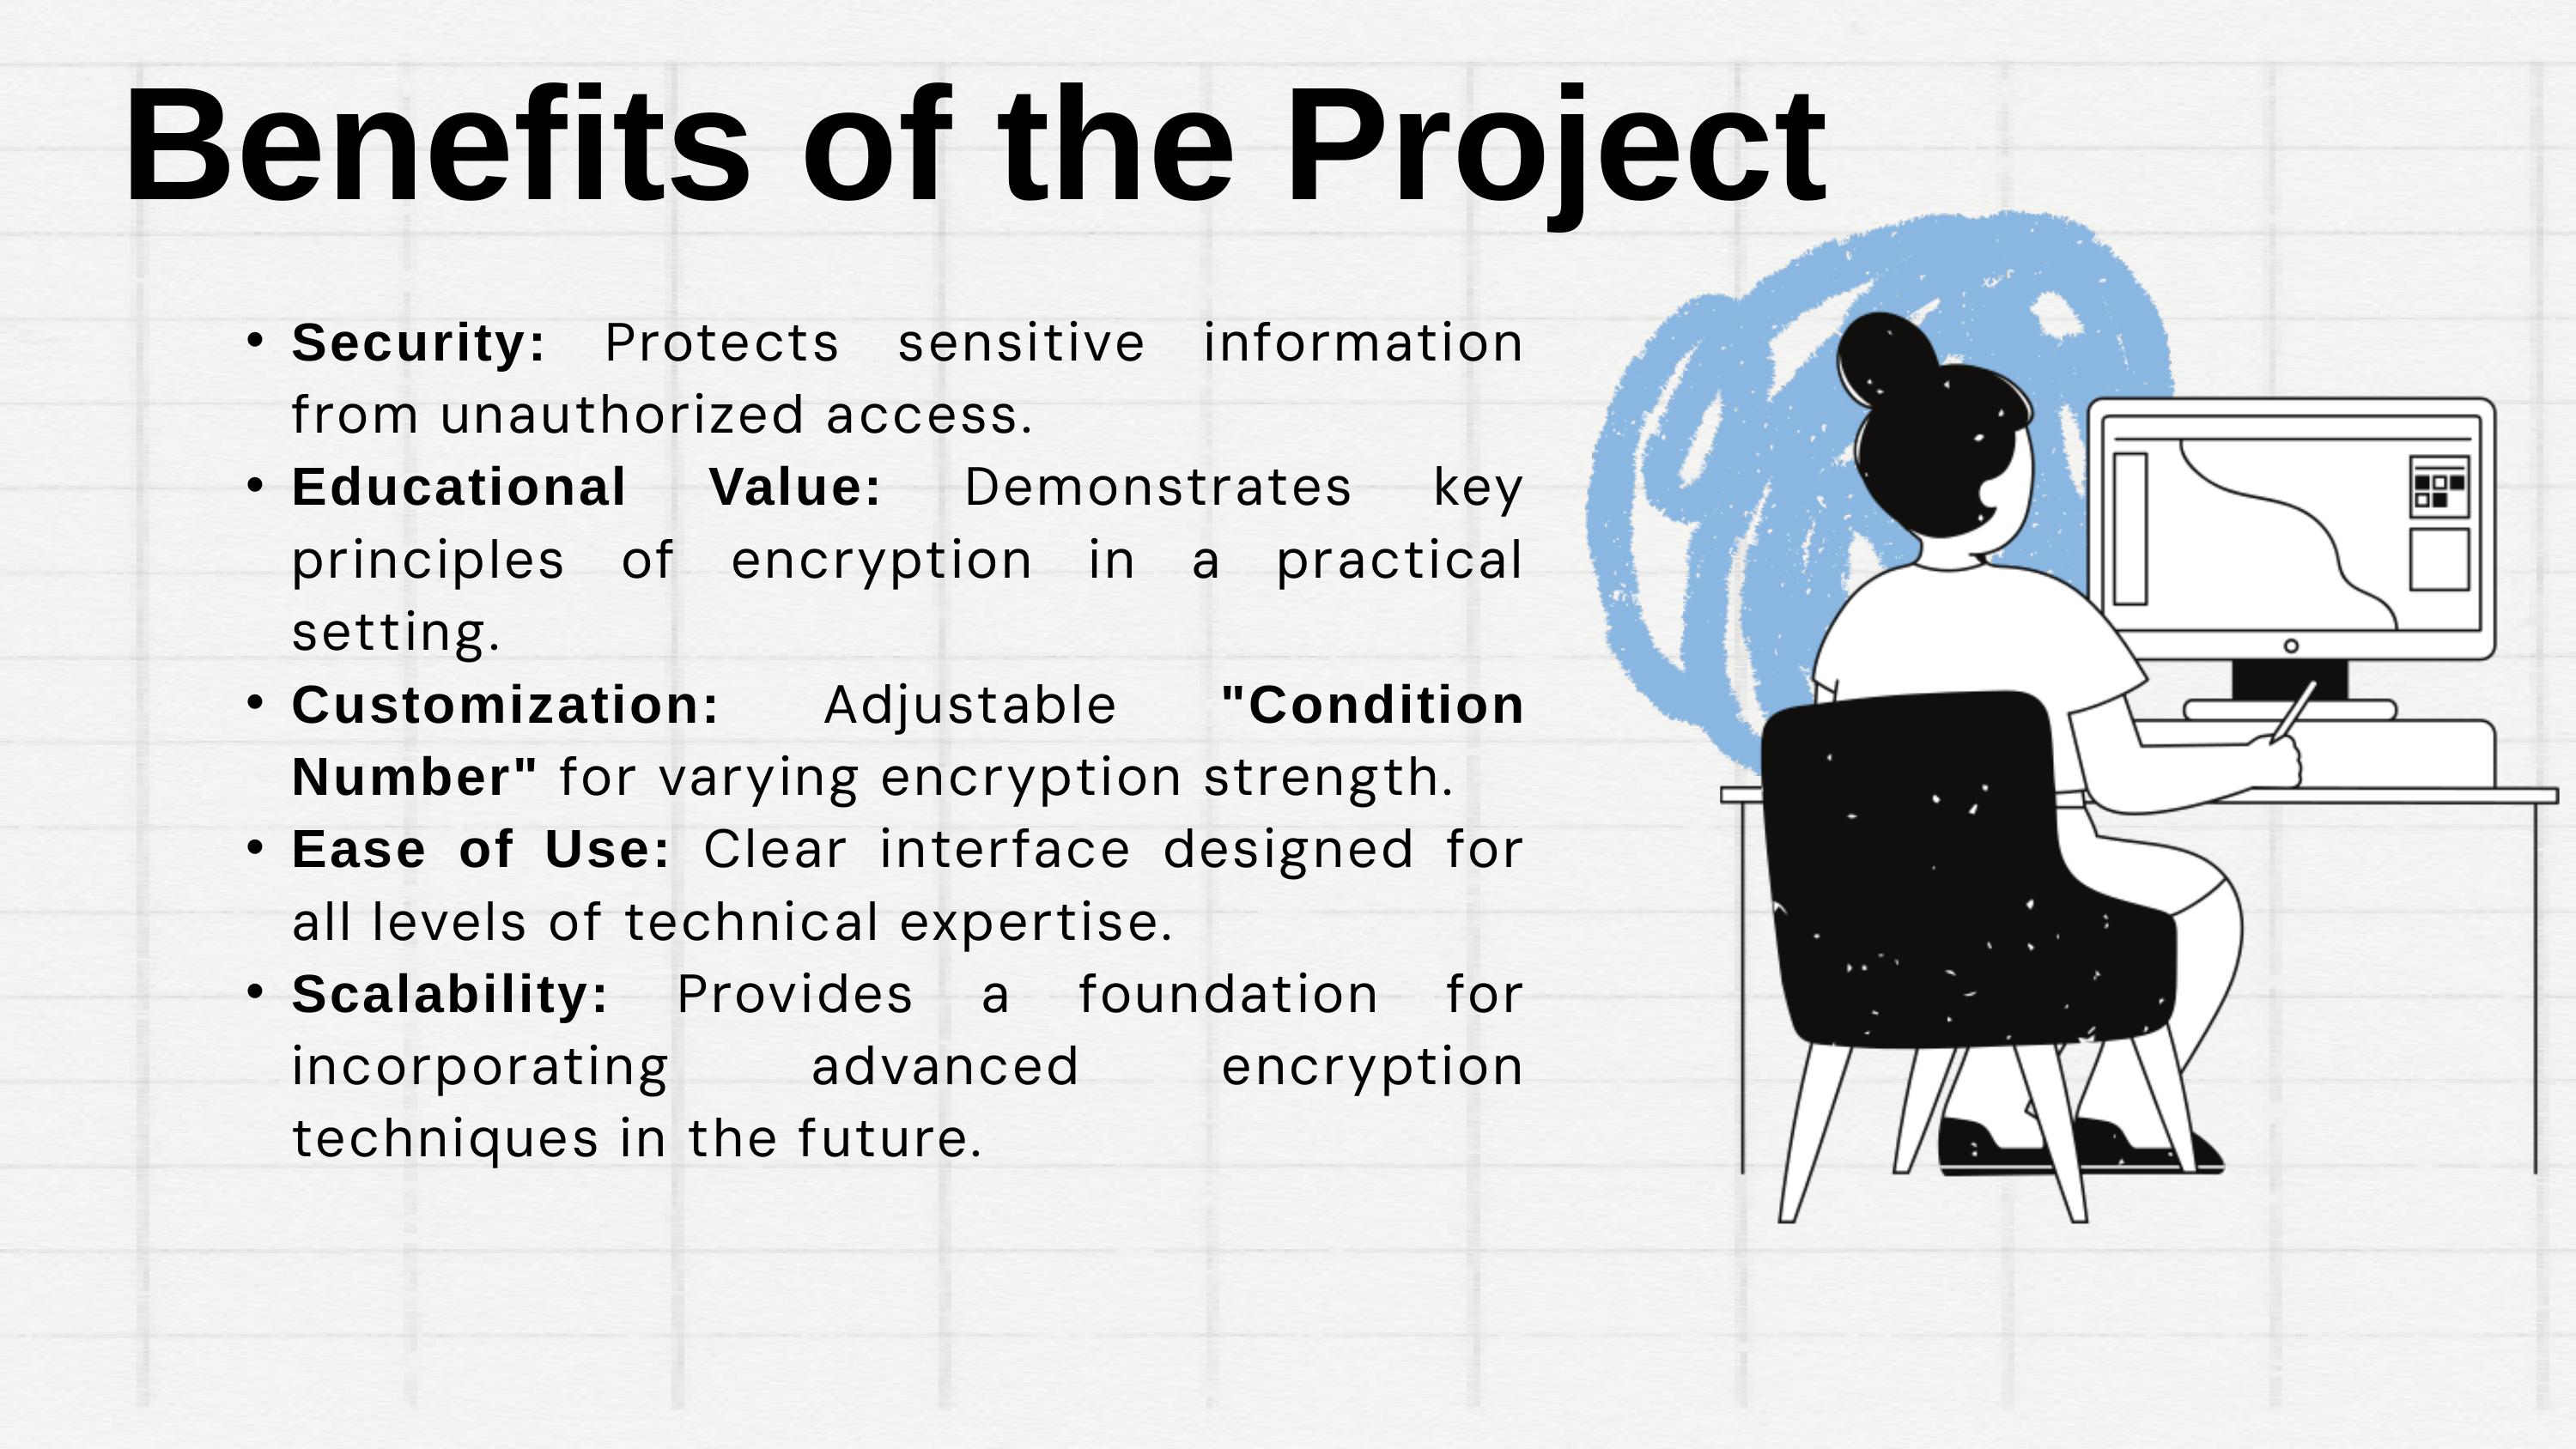

Benefits of the Project

Security: Protects sensitive information from unauthorized access.
Educational Value: Demonstrates key principles of encryption in a practical setting.
Customization: Adjustable "Condition Number" for varying encryption strength.
Ease of Use: Clear interface designed for all levels of technical expertise.
Scalability: Provides a foundation for incorporating advanced encryption techniques in the future.